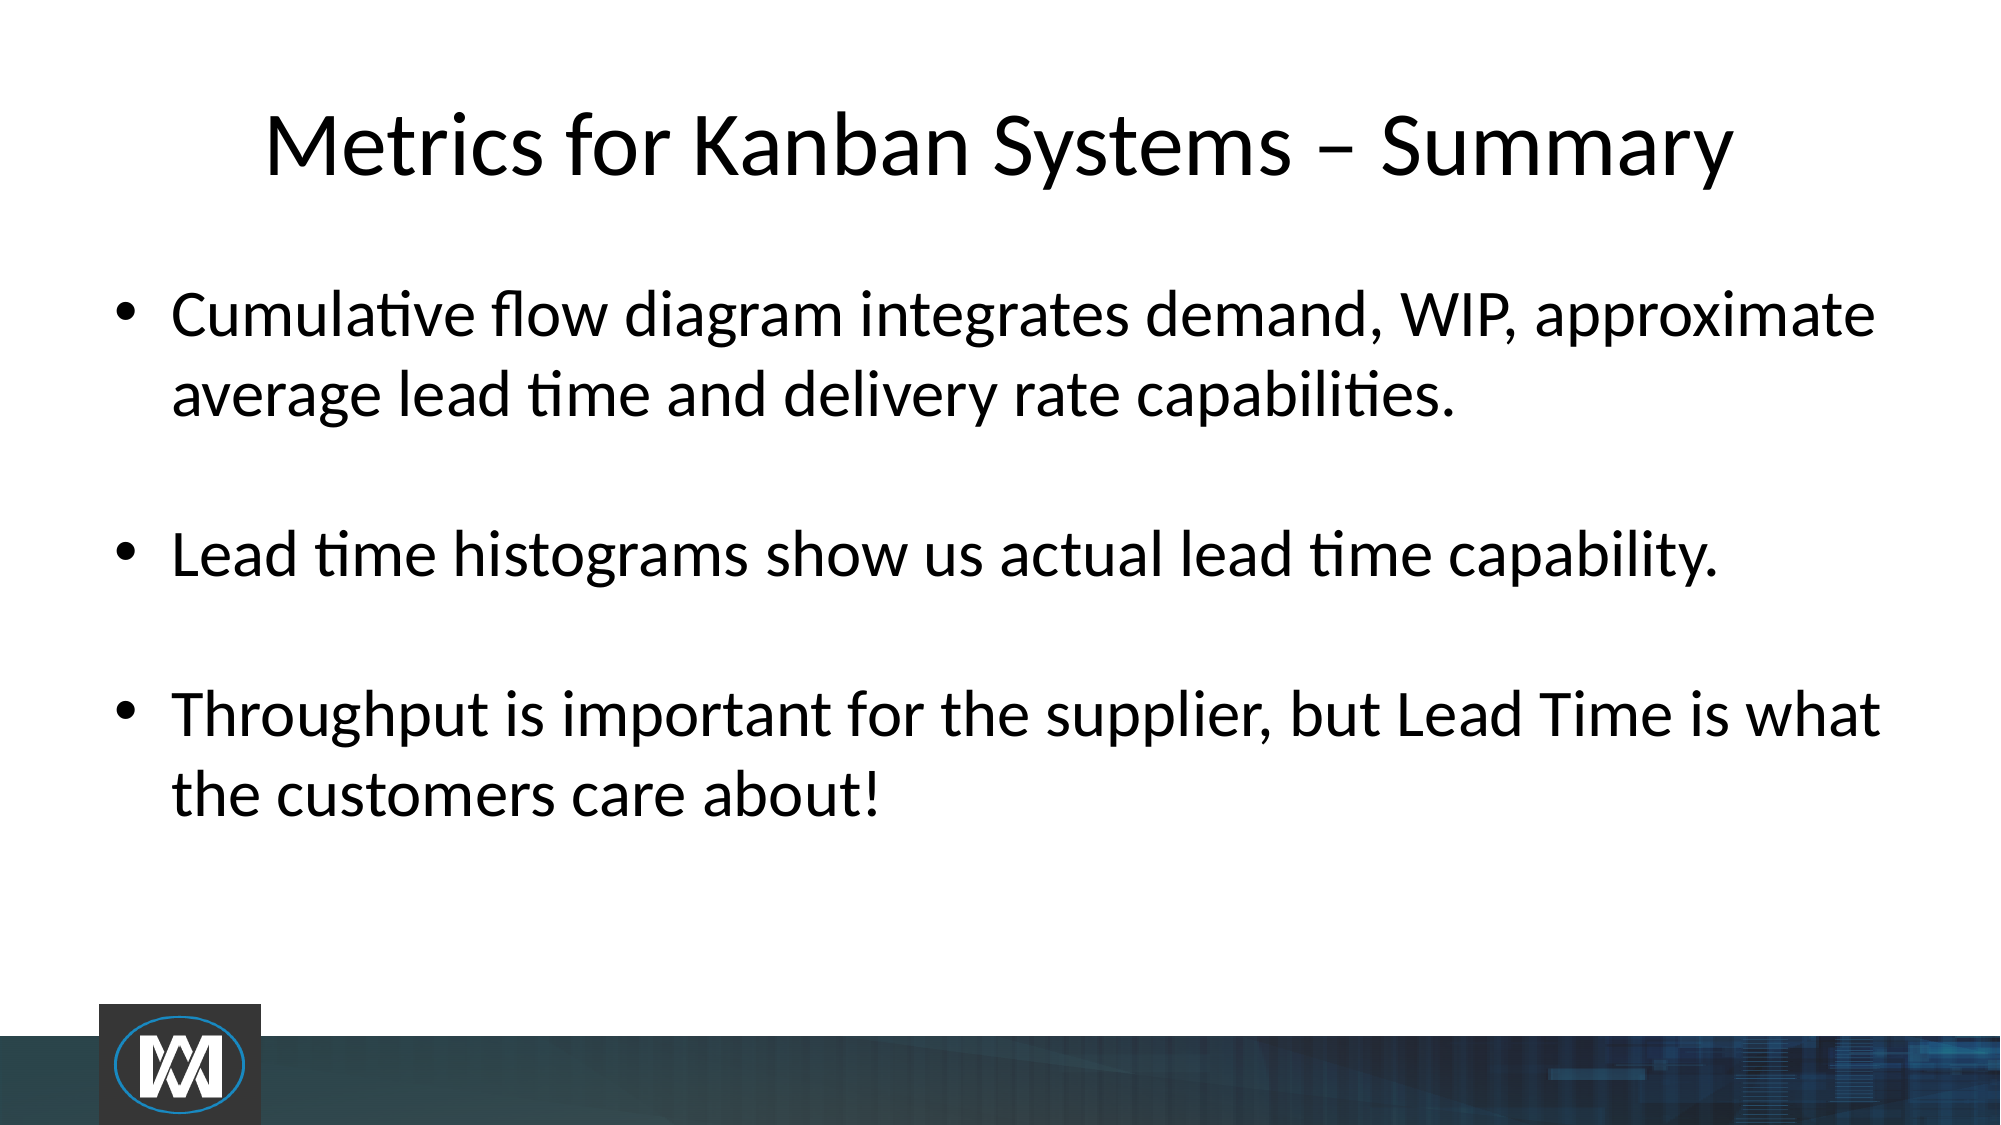

# Metrics for Kanban Systems – Summary
Cumulative flow diagram integrates demand, WIP, approximate average lead time and delivery rate capabilities.

Lead time histograms show us actual lead time capability.

Throughput is important for the supplier, but Lead Time is what the customers care about!